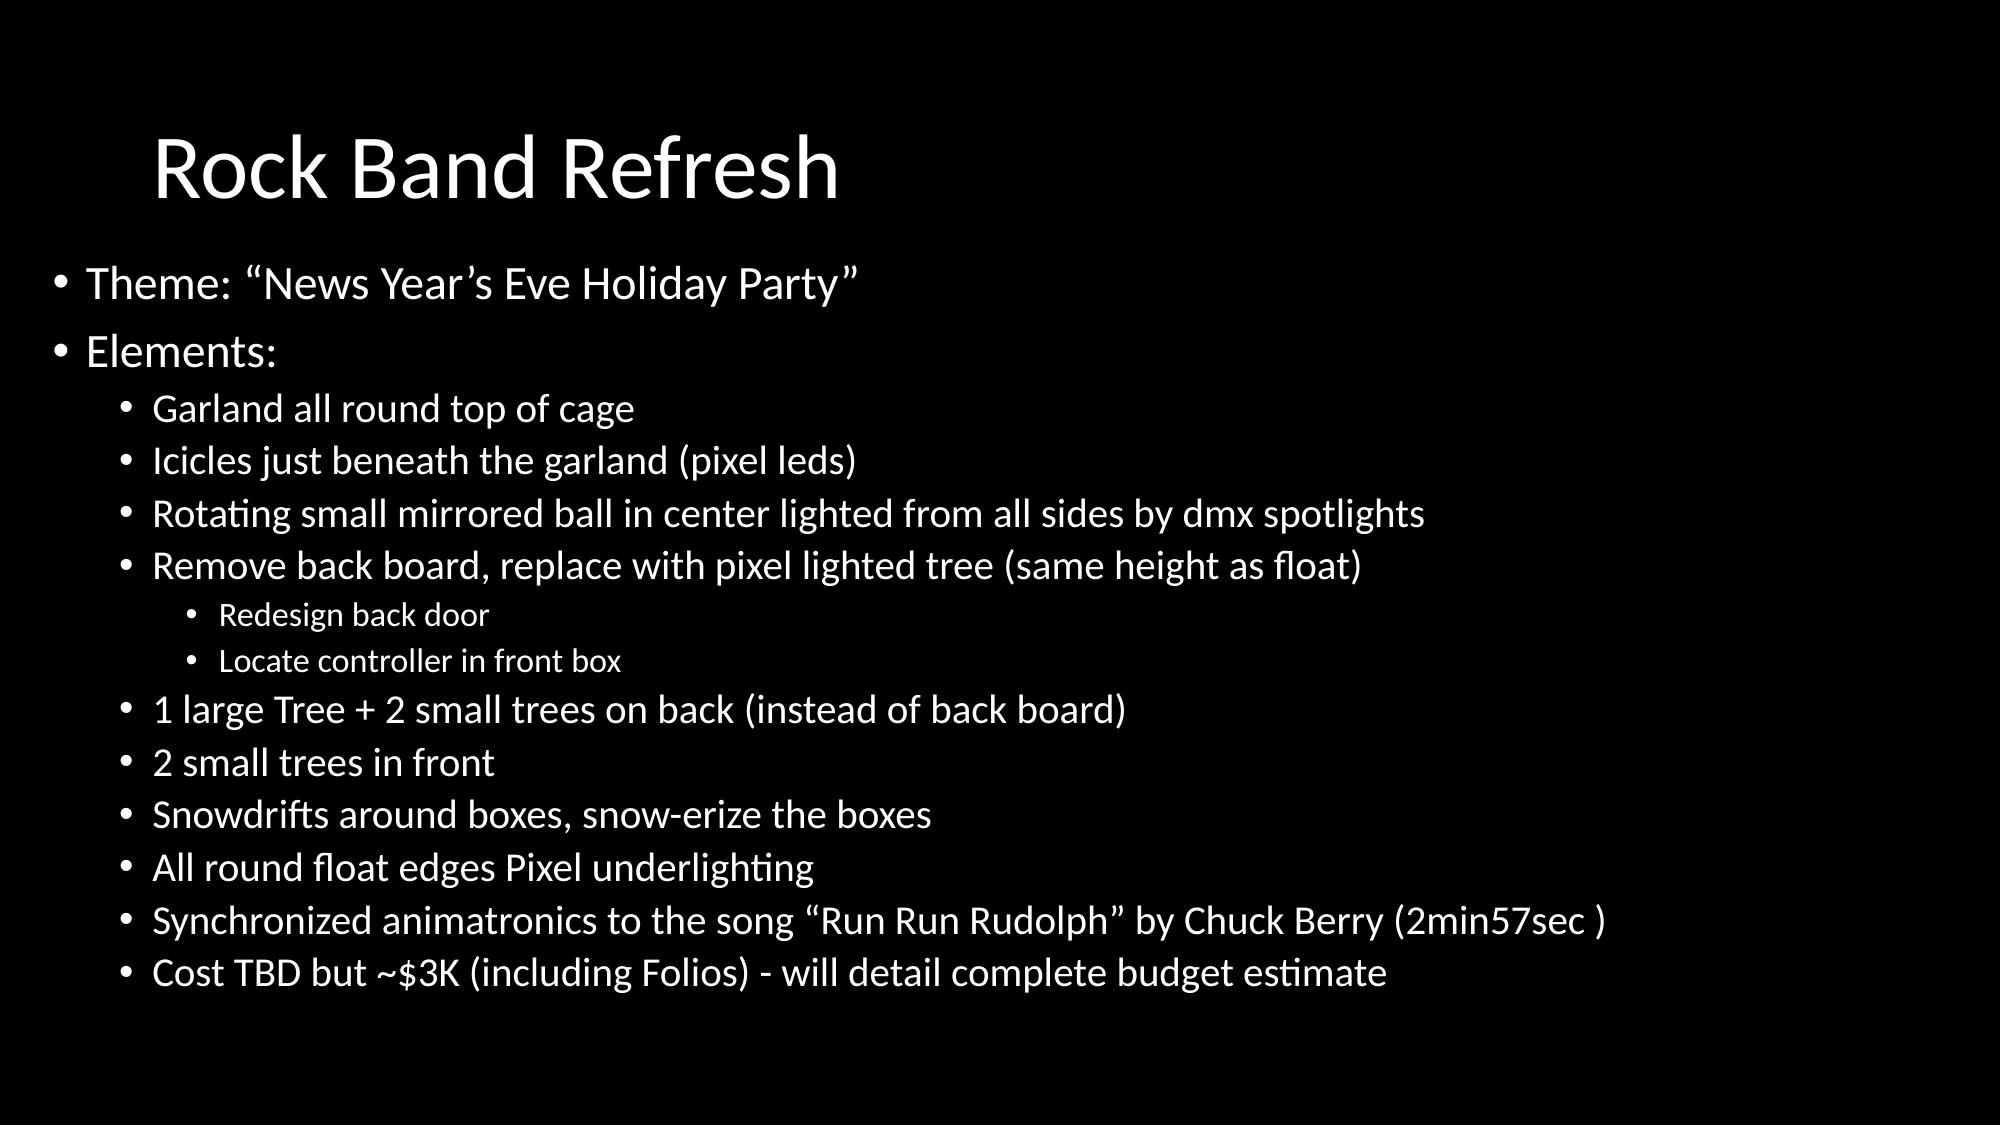

# Rock Band Refresh
Theme: “News Year’s Eve Holiday Party”
Elements:
Garland all round top of cage
Icicles just beneath the garland (pixel leds)
Rotating small mirrored ball in center lighted from all sides by dmx spotlights
Remove back board, replace with pixel lighted tree (same height as float)
Redesign back door
Locate controller in front box
1 large Tree + 2 small trees on back (instead of back board)
2 small trees in front
Snowdrifts around boxes, snow-erize the boxes
All round float edges Pixel underlighting
Synchronized animatronics to the song “Run Run Rudolph” by Chuck Berry (2min57sec )
Cost TBD but ~$3K (including Folios) - will detail complete budget estimate